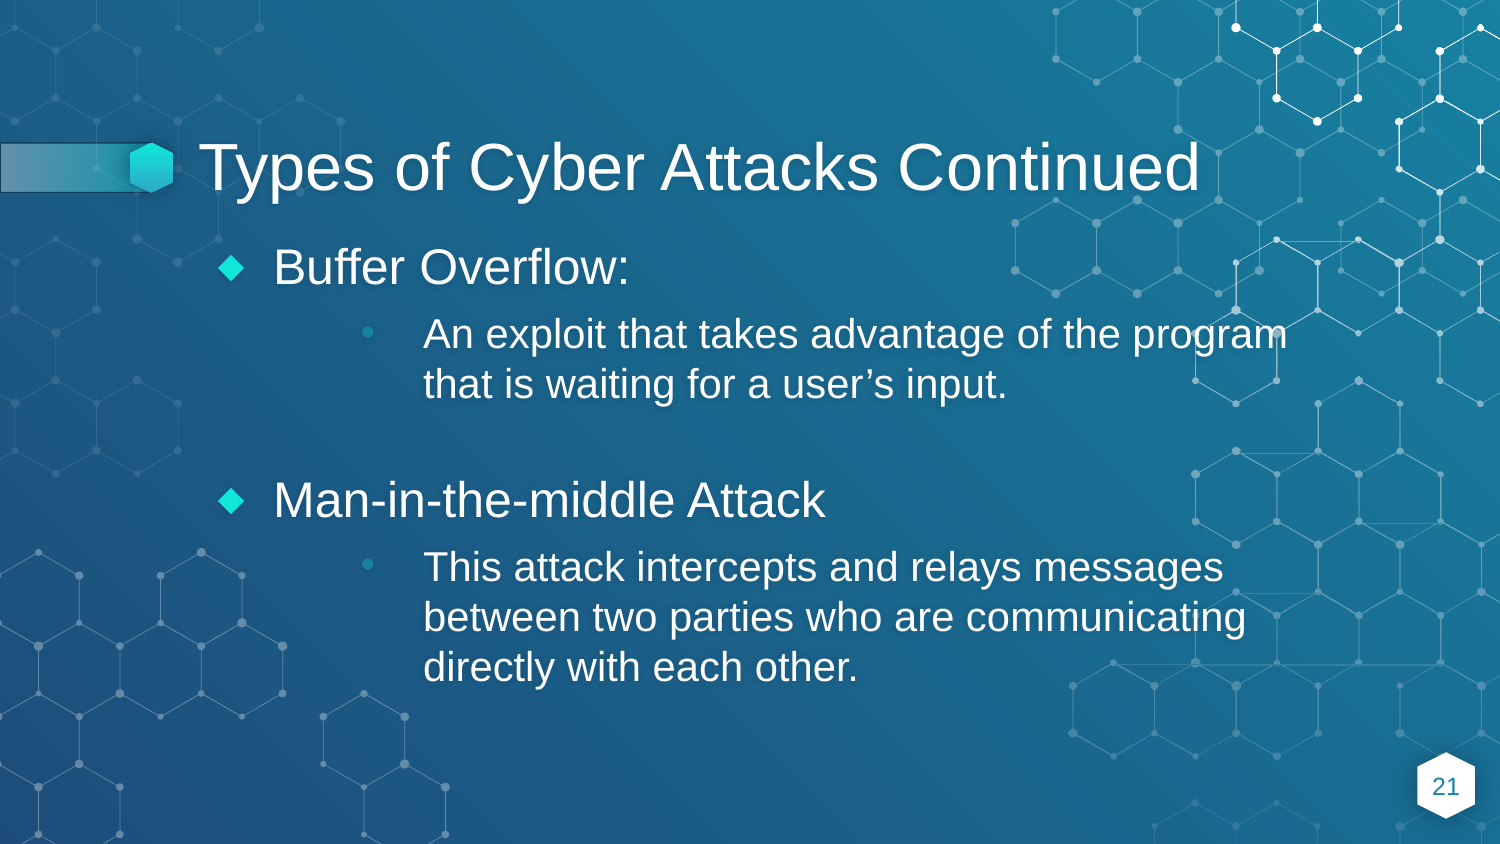

# Types of Cyber Attacks Continued
Buffer Overflow:
An exploit that takes advantage of the program that is waiting for a user’s input.

Man-in-the-middle Attack
This attack intercepts and relays messages between two parties who are communicating directly with each other.

21